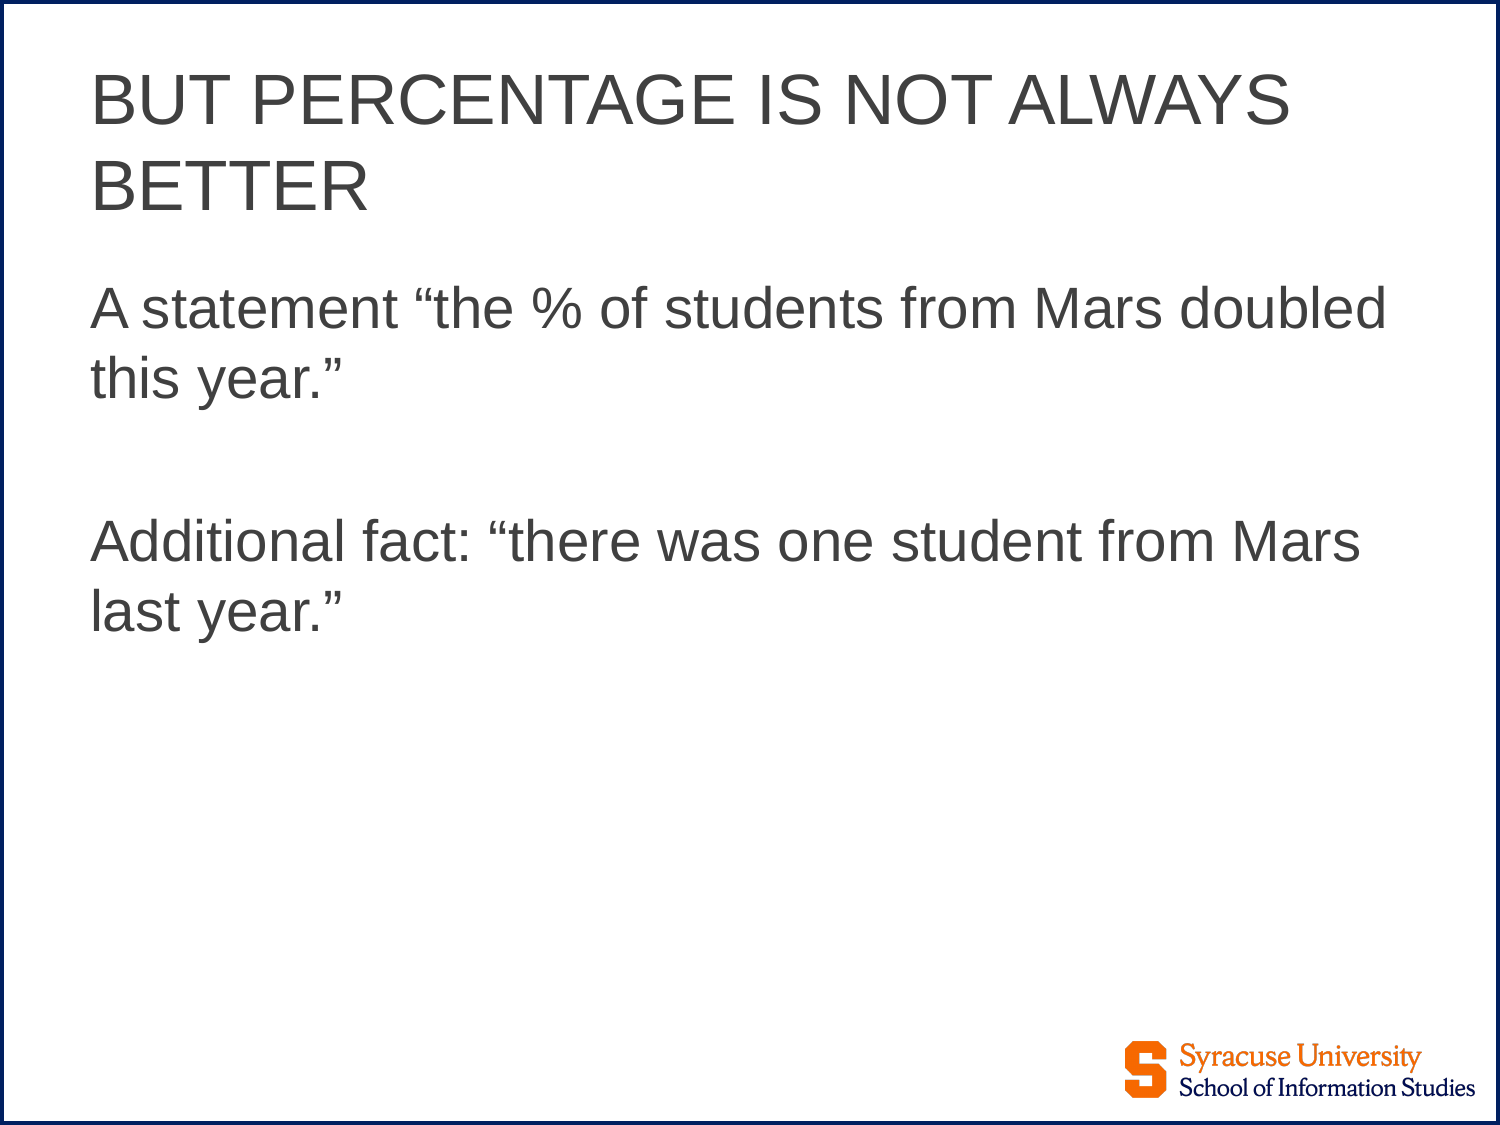

# BUT PERCENTAGE IS NOT ALWAYS BETTER
A statement “the % of students from Mars doubled this year.”

Additional fact: “there was one student from Mars last year.”